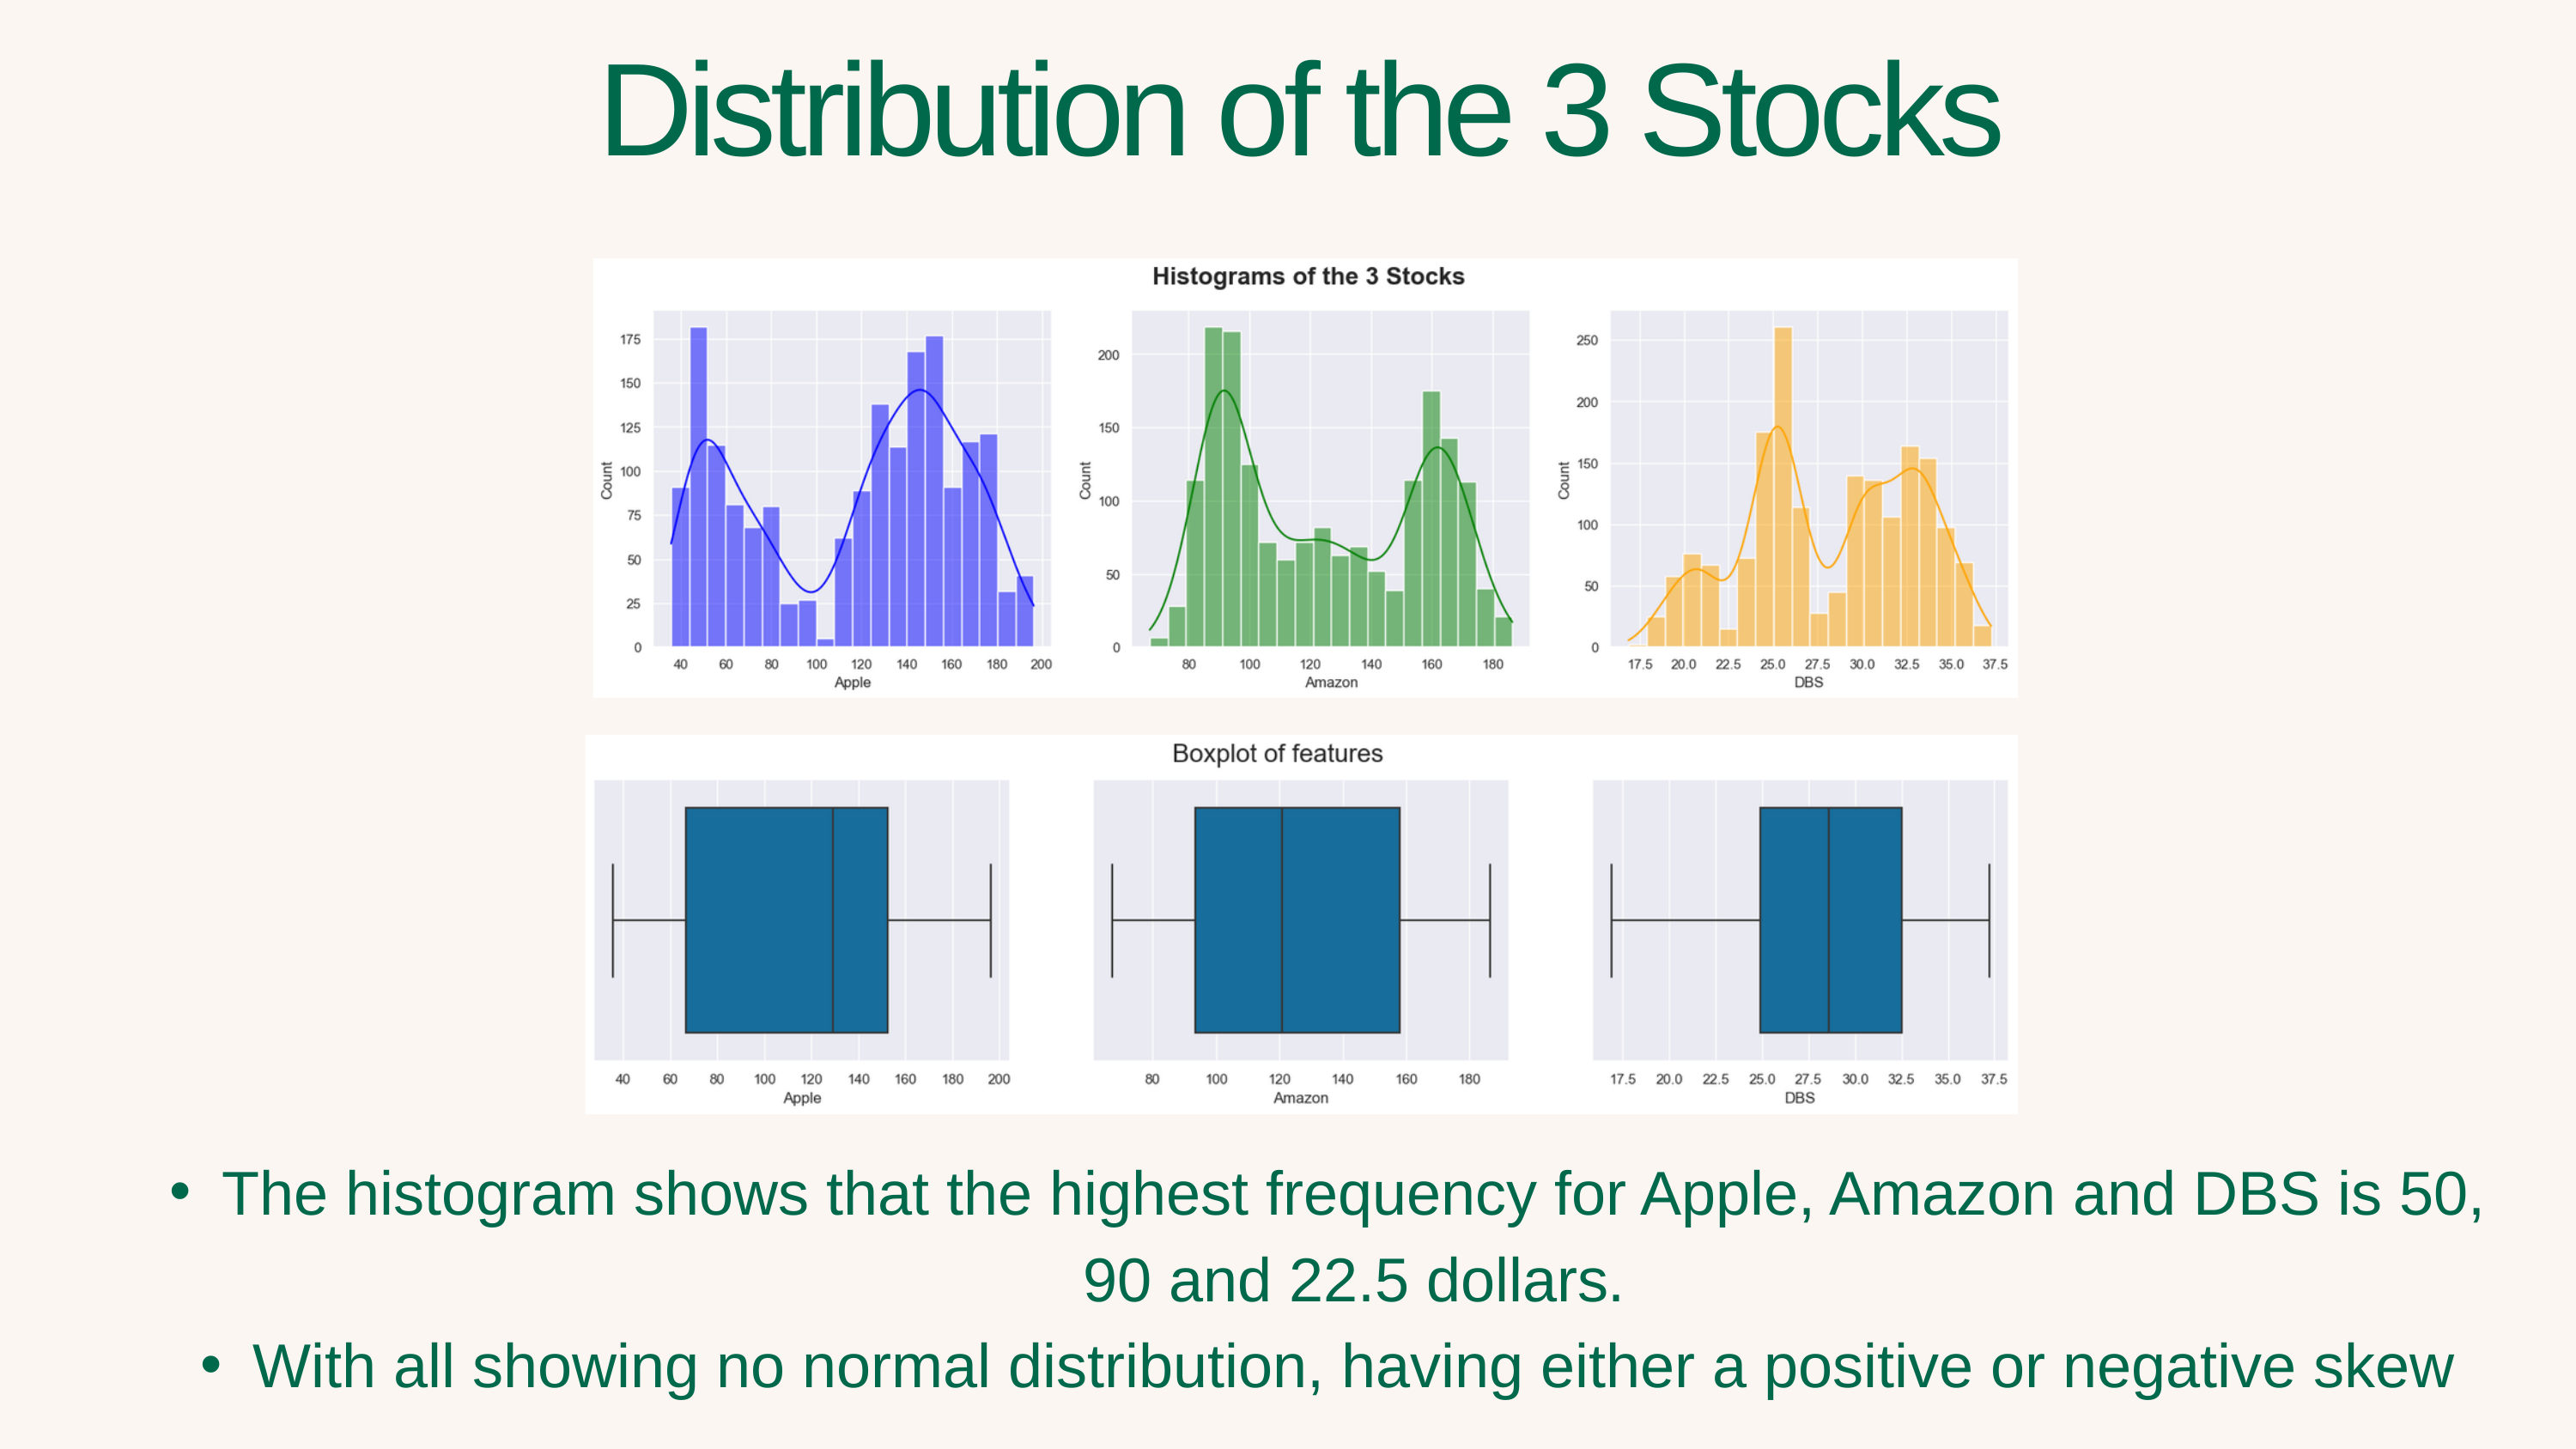

Distribution of the 3 Stocks

The histogram shows that the highest frequency for Apple, Amazon and DBS is 50, 90 and 22.5 dollars.
With all showing no normal distribution, having either a positive or negative skew